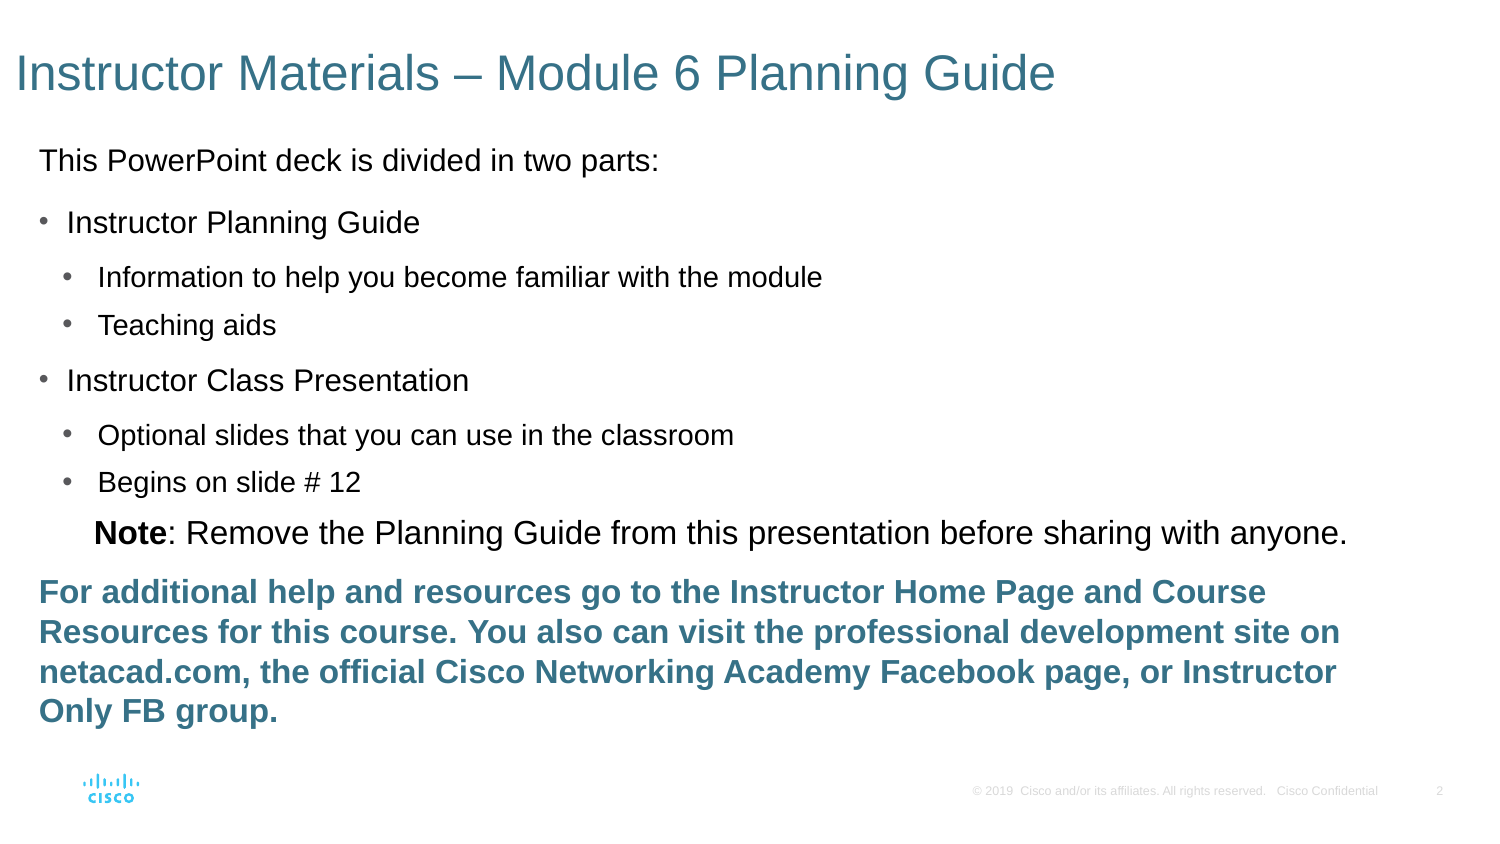

# Instructor Materials – Module 6 Planning Guide
This PowerPoint deck is divided in two parts:
Instructor Planning Guide
Information to help you become familiar with the module
Teaching aids
Instructor Class Presentation
Optional slides that you can use in the classroom
Begins on slide # 12
Note: Remove the Planning Guide from this presentation before sharing with anyone.
For additional help and resources go to the Instructor Home Page and Course Resources for this course. You also can visit the professional development site on netacad.com, the official Cisco Networking Academy Facebook page, or Instructor Only FB group.